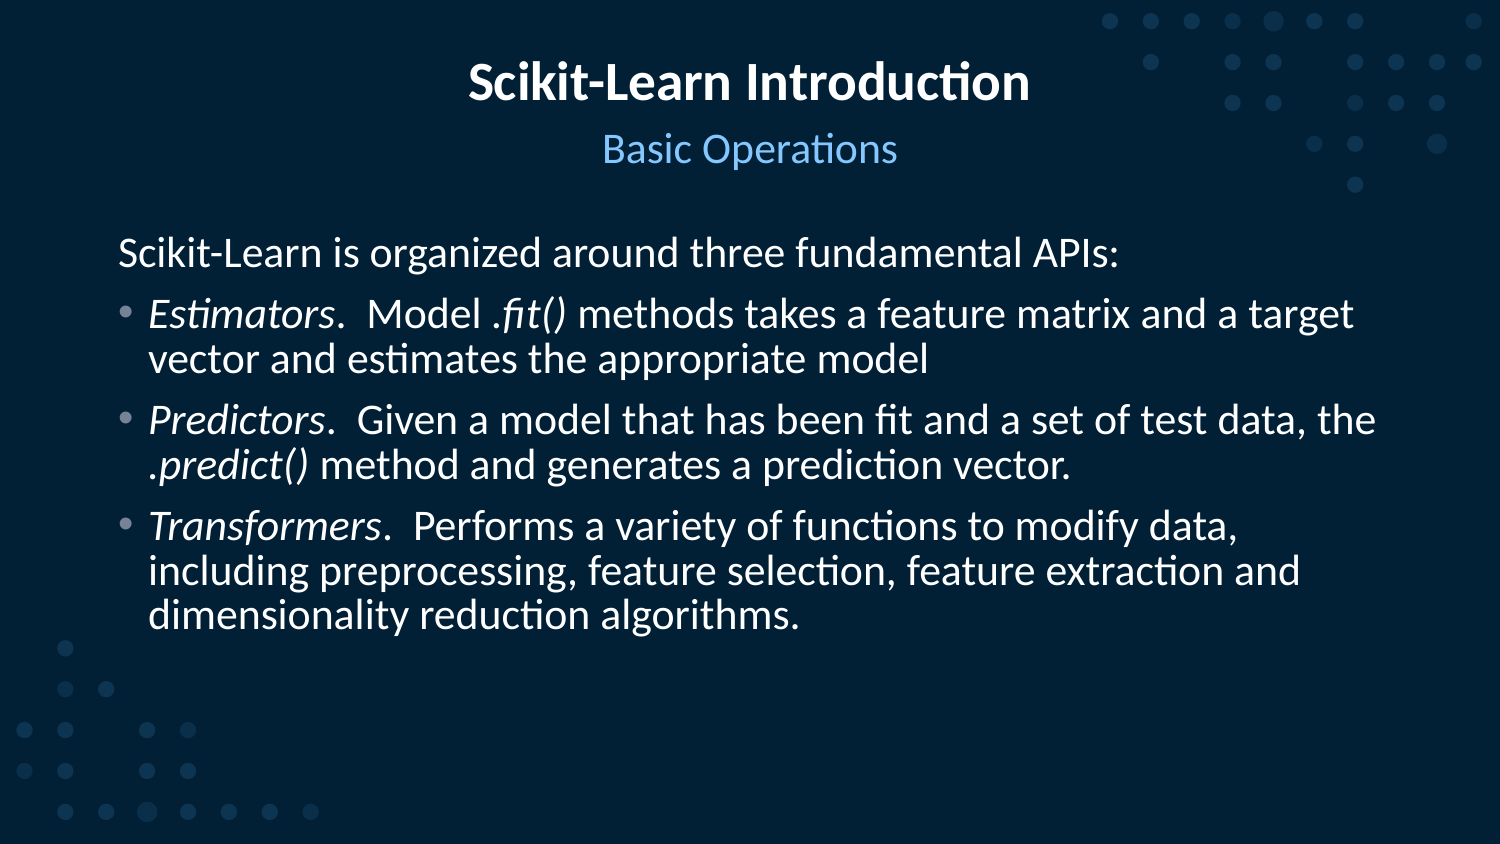

# Scikit-Learn Introduction
Basic Operations
Scikit-Learn is organized around three fundamental APIs:
Estimators.  Model .fit() methods takes a feature matrix and a target vector and estimates the appropriate model
Predictors.  Given a model that has been fit and a set of test data, the .predict() method and generates a prediction vector.
Transformers.  Performs a variety of functions to modify data, including preprocessing, feature selection, feature extraction and dimensionality reduction algorithms.